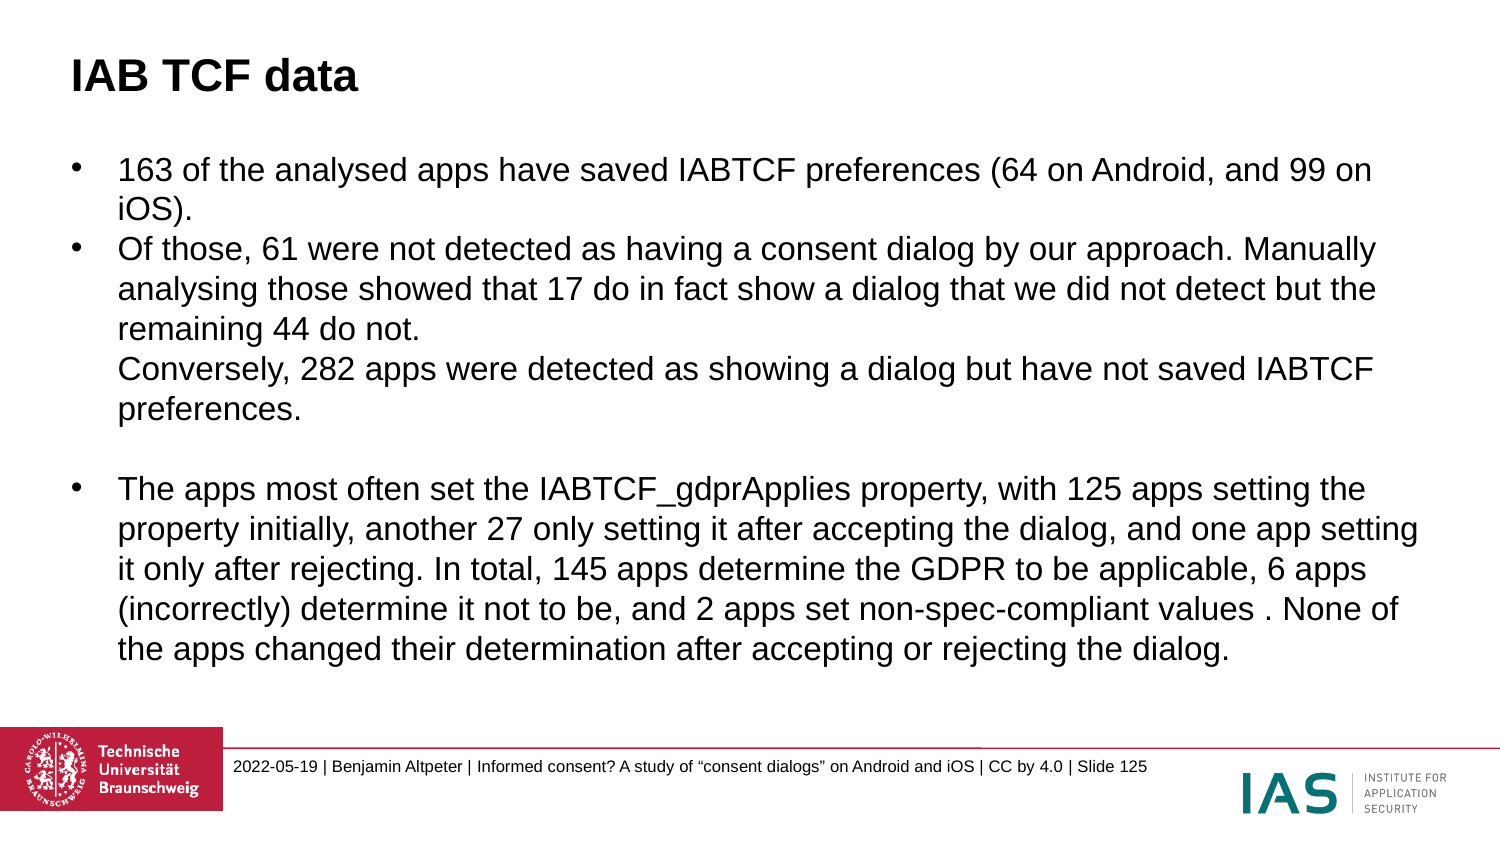

# IAB TCF data
163 of the analysed apps have saved IABTCF preferences (64 on Android, and 99 on iOS).
Of those, 61 were not detected as having a consent dialog by our approach. Manually analysing those showed that 17 do in fact show a dialog that we did not detect but the remaining 44 do not.
Conversely, 282 apps were detected as showing a dialog but have not saved IABTCF preferences.

The apps most often set the IABTCF_gdprApplies property, with 125 apps setting the property initially, another 27 only setting it after accepting the dialog, and one app setting it only after rejecting. In total, 145 apps determine the GDPR to be applicable, 6 apps (incorrectly) determine it not to be, and 2 apps set non-spec-compliant values . None of the apps changed their determination after accepting or rejecting the dialog.